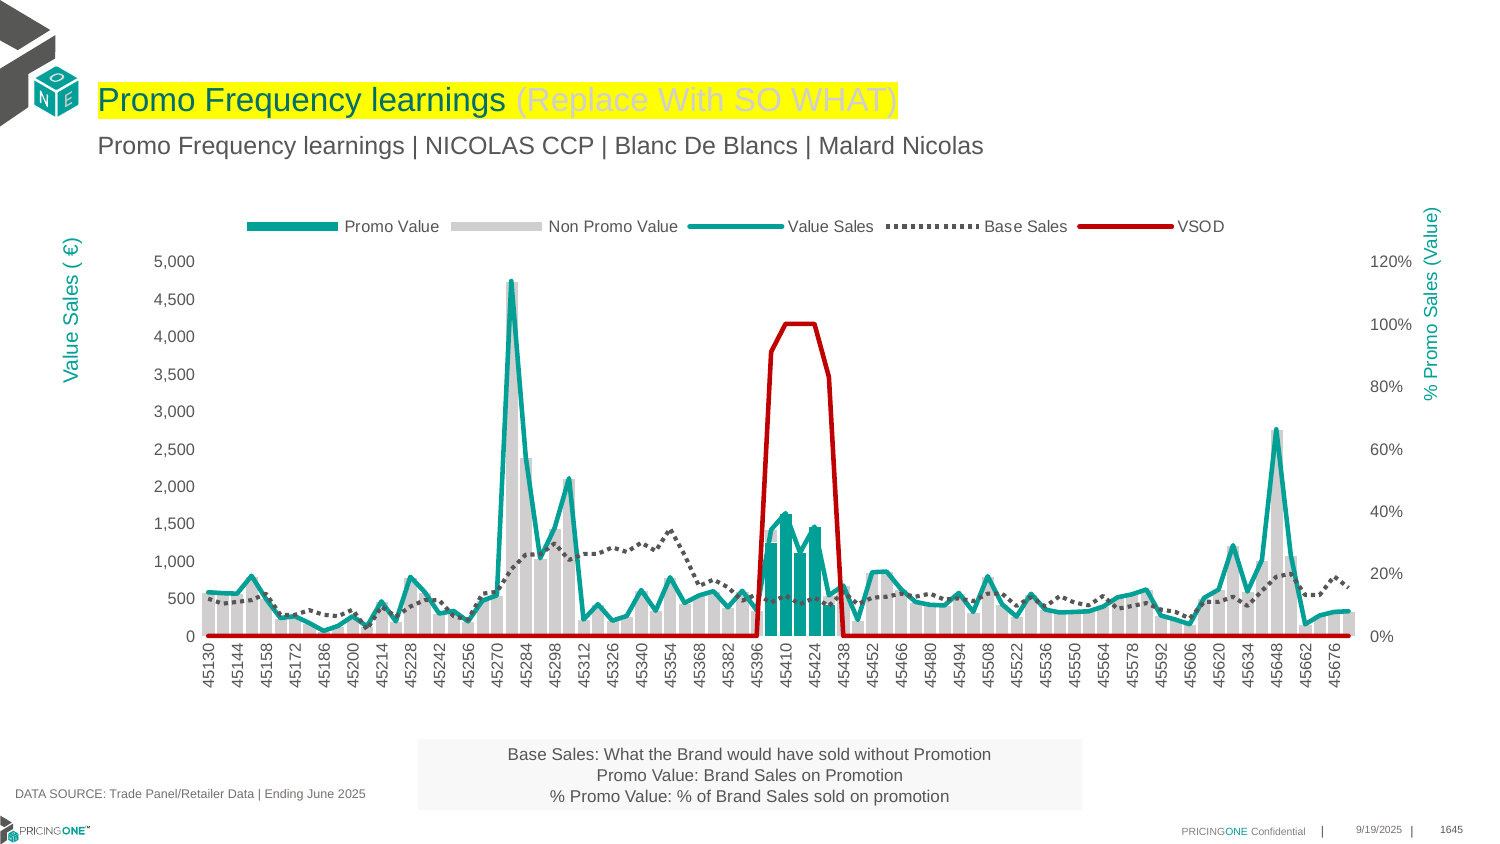

# Promo Frequency learnings (Replace With SO WHAT)
Promo Frequency learnings | NICOLAS CCP | Blanc De Blancs | Malard Nicolas

### Chart

| Category | Promo Value | Non Promo Value | Value Sales | Base Sales | VSOD |
|---|---|---|---|---|---|
| 45130.0 | 0.0 | 583.0 | 583.0 | 498.0 | 0.0 |
| 45137.0 | 0.0 | 571.0 | 571.0 | 430.0 | 0.0 |
| 45144.0 | 0.0 | 564.0 | 564.0 | 454.0 | 0.0 |
| 45151.0 | 0.0 | 803.0 | 803.0 | 478.0 | 0.0 |
| 45158.0 | 0.0 | 497.0 | 497.0 | 564.0 | 0.0 |
| 45165.0 | 0.0 | 239.0 | 239.0 | 282.0 | 0.0 |
| 45172.0 | 0.0 | 263.0 | 263.0 | 282.0 | 0.0 |
| 45179.0 | 0.0 | 172.0 | 172.0 | 344.0 | 0.0 |
| 45186.0 | 0.0 | 67.0 | 67.0 | 282.0 | 0.0 |
| 45193.0 | 0.0 | 134.0 | 134.0 | 264.0 | 0.0 |
| 45200.0 | 0.0 | 263.0 | 263.0 | 350.0 | 0.0 |
| 45207.0 | 0.0 | 129.0 | 129.0 | 86.0 | 0.0 |
| 45214.0 | 0.0 | 461.0 | 461.0 | 392.0 | 0.0 |
| 45221.0 | 0.0 | 195.0 | 195.0 | 258.0 | 0.0 |
| 45228.0 | 0.0 | 789.0 | 789.0 | 392.0 | 0.0 |
| 45235.0 | 0.0 | 586.0 | 586.0 | 478.0 | 0.0 |
| 45242.0 | 0.0 | 299.0 | 299.0 | 478.0 | 0.0 |
| 45249.0 | 0.0 | 333.0 | 333.0 | 264.0 | 0.0 |
| 45256.0 | 0.0 | 195.0 | 195.0 | 216.0 | 0.0 |
| 45263.0 | 0.0 | 470.0 | 470.0 | 564.0 | 0.0 |
| 45270.0 | 0.0 | 542.0 | 542.0 | 588.0 | 0.0 |
| 45277.0 | 0.0 | 4738.0 | 4738.0 | 890.0 | 0.0 |
| 45284.0 | 0.0 | 2388.0 | 2388.0 | 1086.0 | 0.0 |
| 45291.0 | 0.0 | 1037.0 | 1037.0 | 1088.0 | 0.0 |
| 45298.0 | 0.0 | 1442.0 | 1442.0 | 1236.0 | 0.0 |
| 45305.0 | 0.0 | 2106.0 | 2106.0 | 1014.0 | 0.0 |
| 45312.0 | 0.0 | 219.0 | 219.0 | 1096.0 | 0.0 |
| 45319.0 | 0.0 | 423.0 | 423.0 | 1096.0 | 0.0 |
| 45326.0 | 0.0 | 204.0 | 204.0 | 1182.0 | 0.0 |
| 45333.0 | 0.0 | 267.0 | 267.0 | 1120.0 | 0.0 |
| 45340.0 | 0.0 | 612.0 | 612.0 | 1244.0 | 0.0 |
| 45347.0 | 0.0 | 336.0 | 336.0 | 1134.0 | 0.0 |
| 45354.0 | 0.0 | 782.0 | 782.0 | 1432.0 | 0.0 |
| 45361.0 | 0.0 | 440.0 | 440.0 | 1080.0 | 0.0 |
| 45368.0 | 0.0 | 540.0 | 540.0 | 666.0 | 0.0 |
| 45375.0 | 0.0 | 597.0 | 597.0 | 752.0 | 0.0 |
| 45382.0 | 0.0 | 383.0 | 383.0 | 650.0 | 0.0 |
| 45389.0 | 0.0 | 602.0 | 602.0 | 470.0 | 0.0 |
| 45396.0 | 0.0 | 344.0 | 344.0 | 556.0 | 0.0 |
| 45403.0 | 1254.0 | 164.0 | 1418.0 | 446.0 | 0.91 |
| 45410.0 | 1638.0 | 0.0 | 1638.0 | 540.0 | 1.0 |
| 45417.0 | 1112.0 | 0.0 | 1112.0 | 424.0 | 1.0 |
| 45424.0 | 1460.0 | 0.0 | 1460.0 | 510.0 | 1.0 |
| 45431.0 | 424.0 | 117.0 | 541.0 | 400.0 | 0.83 |
| 45438.0 | 0.0 | 673.0 | 673.0 | 588.0 | 0.0 |
| 45445.0 | 0.0 | 213.0 | 213.0 | 424.0 | 0.0 |
| 45452.0 | 0.0 | 851.0 | 851.0 | 510.0 | 0.0 |
| 45459.0 | 0.0 | 859.0 | 859.0 | 524.0 | 0.0 |
| 45466.0 | 0.0 | 625.0 | 625.0 | 564.0 | 0.0 |
| 45473.0 | 0.0 | 454.0 | 454.0 | 524.0 | 0.0 |
| 45480.0 | 0.0 | 416.0 | 416.0 | 564.0 | 0.0 |
| 45487.0 | 0.0 | 407.0 | 407.0 | 486.0 | 0.0 |
| 45494.0 | 0.0 | 573.0 | 573.0 | 502.0 | 0.0 |
| 45501.0 | 0.0 | 321.0 | 321.0 | 464.0 | 0.0 |
| 45508.0 | 0.0 | 797.0 | 797.0 | 564.0 | 0.0 |
| 45515.0 | 0.0 | 422.0 | 422.0 | 564.0 | 0.0 |
| 45522.0 | 0.0 | 258.0 | 258.0 | 400.0 | 0.0 |
| 45529.0 | 0.0 | 562.0 | 562.0 | 516.0 | 0.0 |
| 45536.0 | 0.0 | 351.0 | 351.0 | 392.0 | 0.0 |
| 45543.0 | 0.0 | 313.0 | 313.0 | 532.0 | 0.0 |
| 45550.0 | 0.0 | 320.0 | 320.0 | 446.0 | 0.0 |
| 45557.0 | 0.0 | 329.0 | 329.0 | 408.0 | 0.0 |
| 45564.0 | 0.0 | 391.0 | 391.0 | 534.0 | 0.0 |
| 45571.0 | 0.0 | 516.0 | 516.0 | 362.0 | 0.0 |
| 45578.0 | 0.0 | 555.0 | 555.0 | 400.0 | 0.0 |
| 45585.0 | 0.0 | 621.0 | 621.0 | 438.0 | 0.0 |
| 45592.0 | 0.0 | 273.0 | 273.0 | 352.0 | 0.0 |
| 45599.0 | 0.0 | 219.0 | 219.0 | 322.0 | 0.0 |
| 45606.0 | 0.0 | 156.0 | 156.0 | 234.0 | 0.0 |
| 45613.0 | 0.0 | 508.0 | 508.0 | 454.0 | 0.0 |
| 45620.0 | 0.0 | 619.0 | 619.0 | 454.0 | 0.0 |
| 45627.0 | 0.0 | 1211.0 | 1211.0 | 524.0 | 0.0 |
| 45634.0 | 0.0 | 592.0 | 592.0 | 400.0 | 0.0 |
| 45641.0 | 0.0 | 1016.0 | 1016.0 | 602.0 | 0.0 |
| 45648.0 | 0.0 | 2759.0 | 2759.0 | 790.0 | 0.0 |
| 45655.0 | 0.0 | 1081.0 | 1081.0 | 830.0 | 0.0 |
| 45662.0 | 0.0 | 156.0 | 156.0 | 546.0 | 0.0 |
| 45669.0 | 0.0 | 273.0 | 273.0 | 546.0 | 0.0 |
| 45676.0 | 0.0 | 320.0 | 320.0 | 796.0 | 0.0 |
| 45683.0 | 0.0 | 330.0 | 330.0 | 642.0 | 0.0 |
% Promo Sales (Value)
Value Sales ( €)
Base Sales: What the Brand would have sold without Promotion
Promo Value: Brand Sales on Promotion
% Promo Value: % of Brand Sales sold on promotion
DATA SOURCE: Trade Panel/Retailer Data | Ending June 2025

9/19/2025
1645